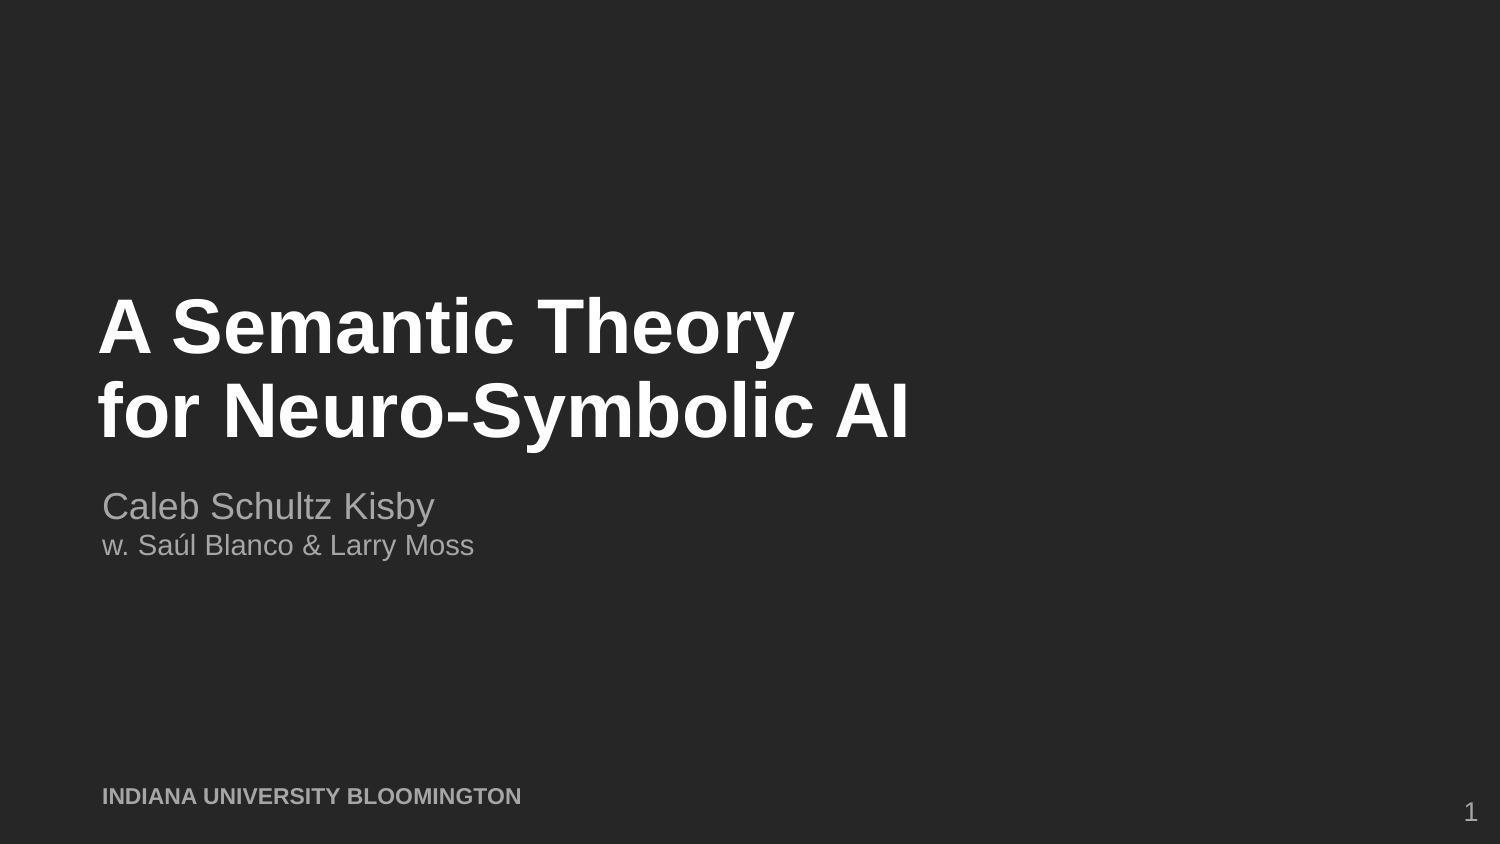

# A Semantic Theory
for Neuro-Symbolic AI
Caleb Schultz Kisby
w. Saúl Blanco & Larry Moss
INDIANA UNIVERSITY BLOOMINGTON
1